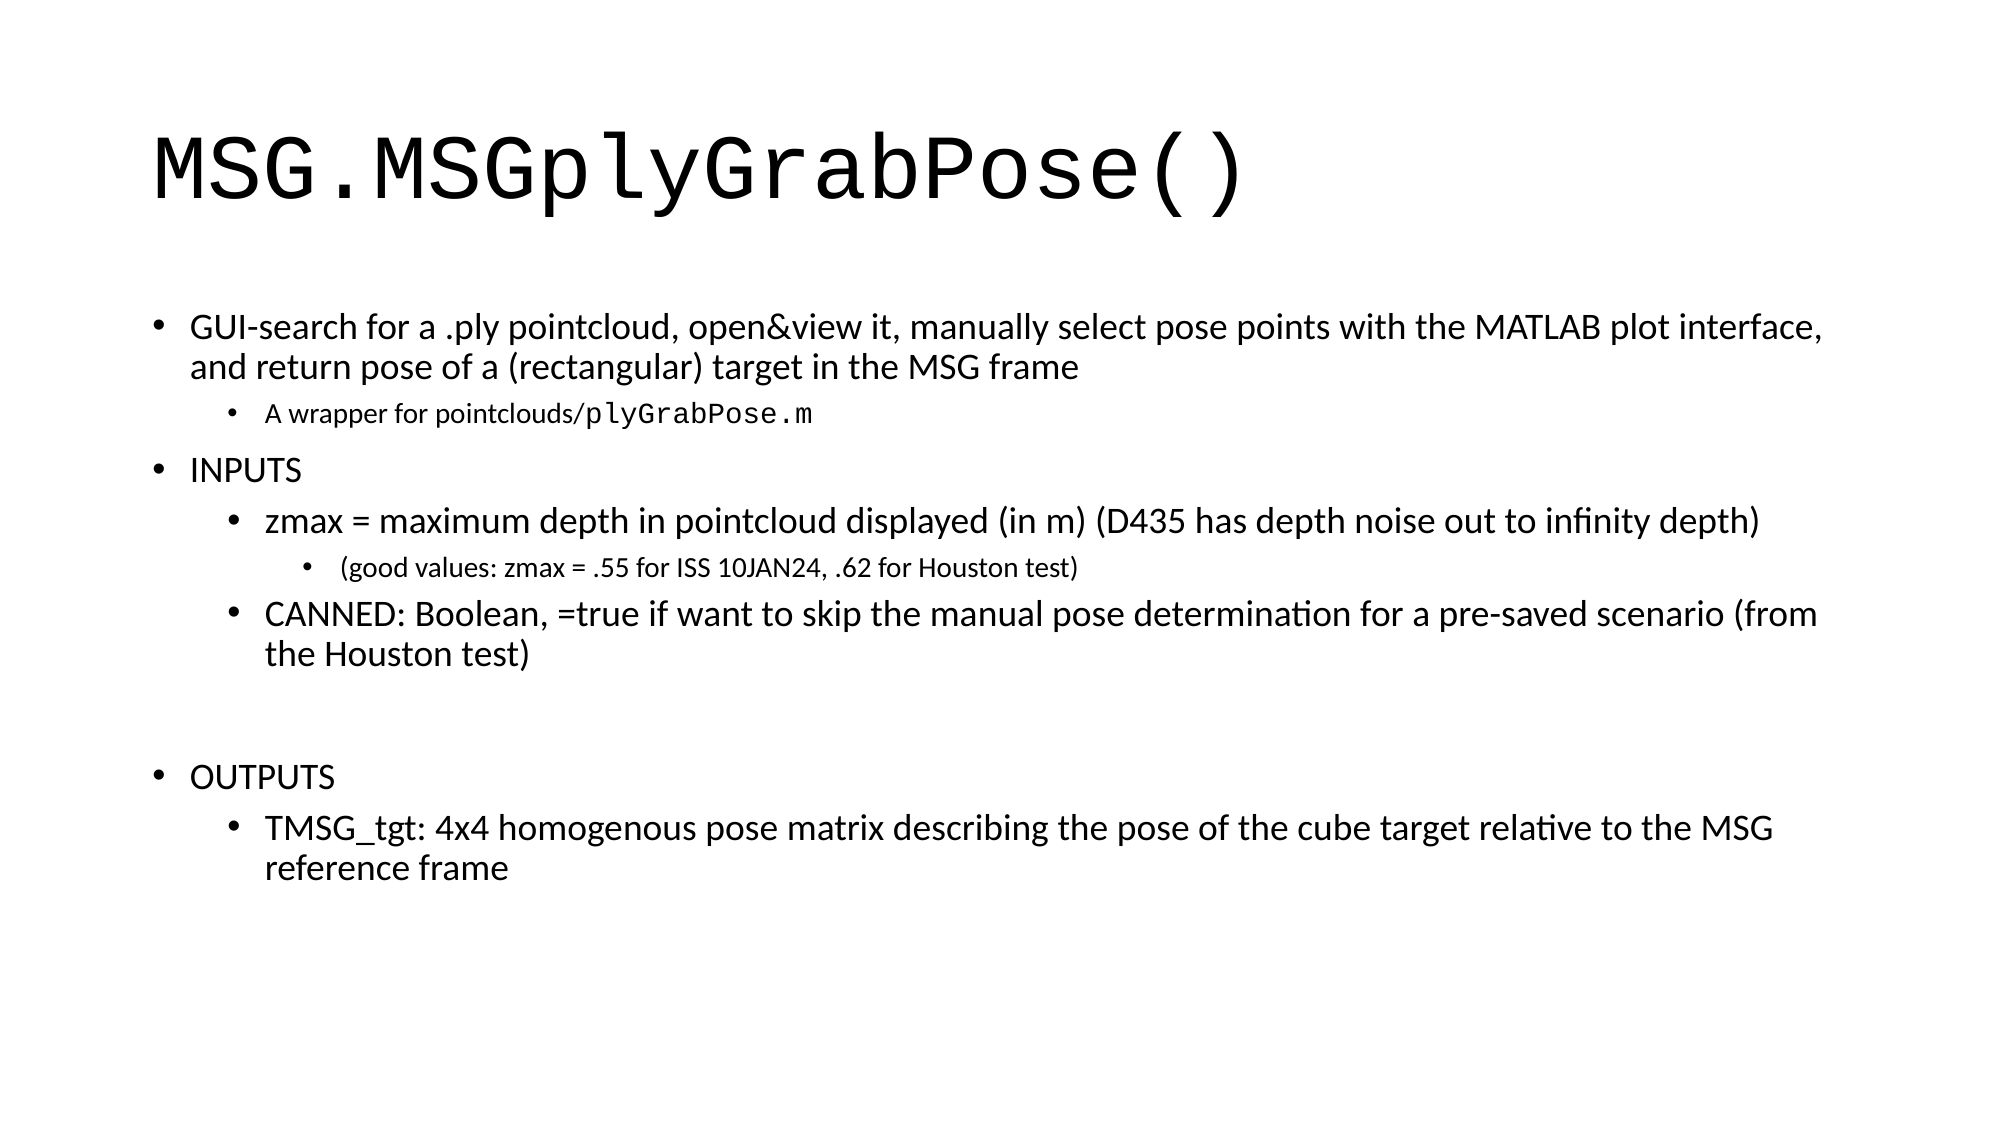

# MSG.MSGplyGrabPose()
GUI-search for a .ply pointcloud, open&view it, manually select pose points with the MATLAB plot interface, and return pose of a (rectangular) target in the MSG frame
A wrapper for pointclouds/plyGrabPose.m
INPUTS
zmax = maximum depth in pointcloud displayed (in m) (D435 has depth noise out to infinity depth)
(good values: zmax = .55 for ISS 10JAN24, .62 for Houston test)
CANNED: Boolean, =true if want to skip the manual pose determination for a pre-saved scenario (from the Houston test)

OUTPUTS
TMSG_tgt: 4x4 homogenous pose matrix describing the pose of the cube target relative to the MSG reference frame